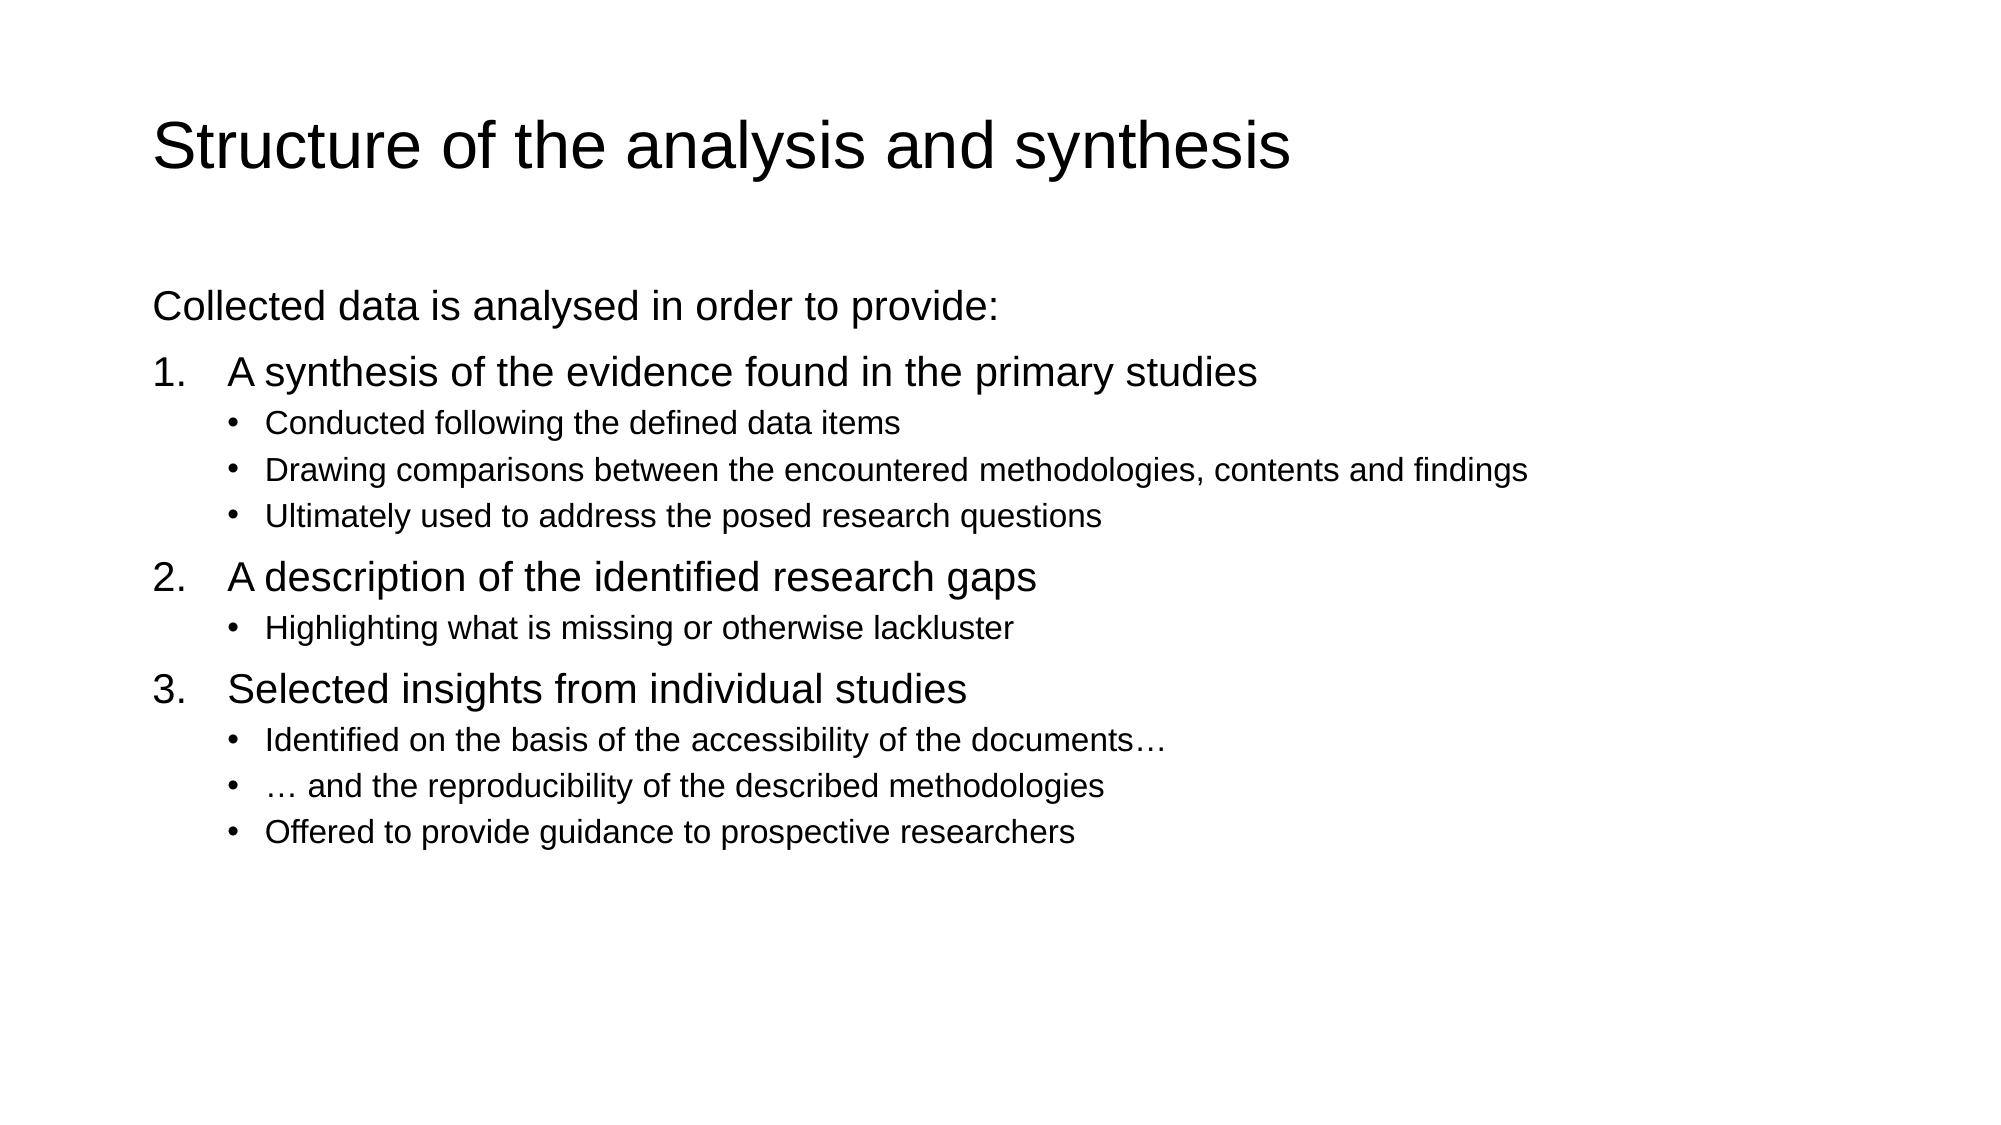

# Structure of the analysis and synthesis
Collected data is analysed in order to provide:
A synthesis of the evidence found in the primary studies
Conducted following the defined data items
Drawing comparisons between the encountered methodologies, contents and findings
Ultimately used to address the posed research questions
A description of the identified research gaps
Highlighting what is missing or otherwise lackluster
Selected insights from individual studies
Identified on the basis of the accessibility of the documents…
… and the reproducibility of the described methodologies
Offered to provide guidance to prospective researchers